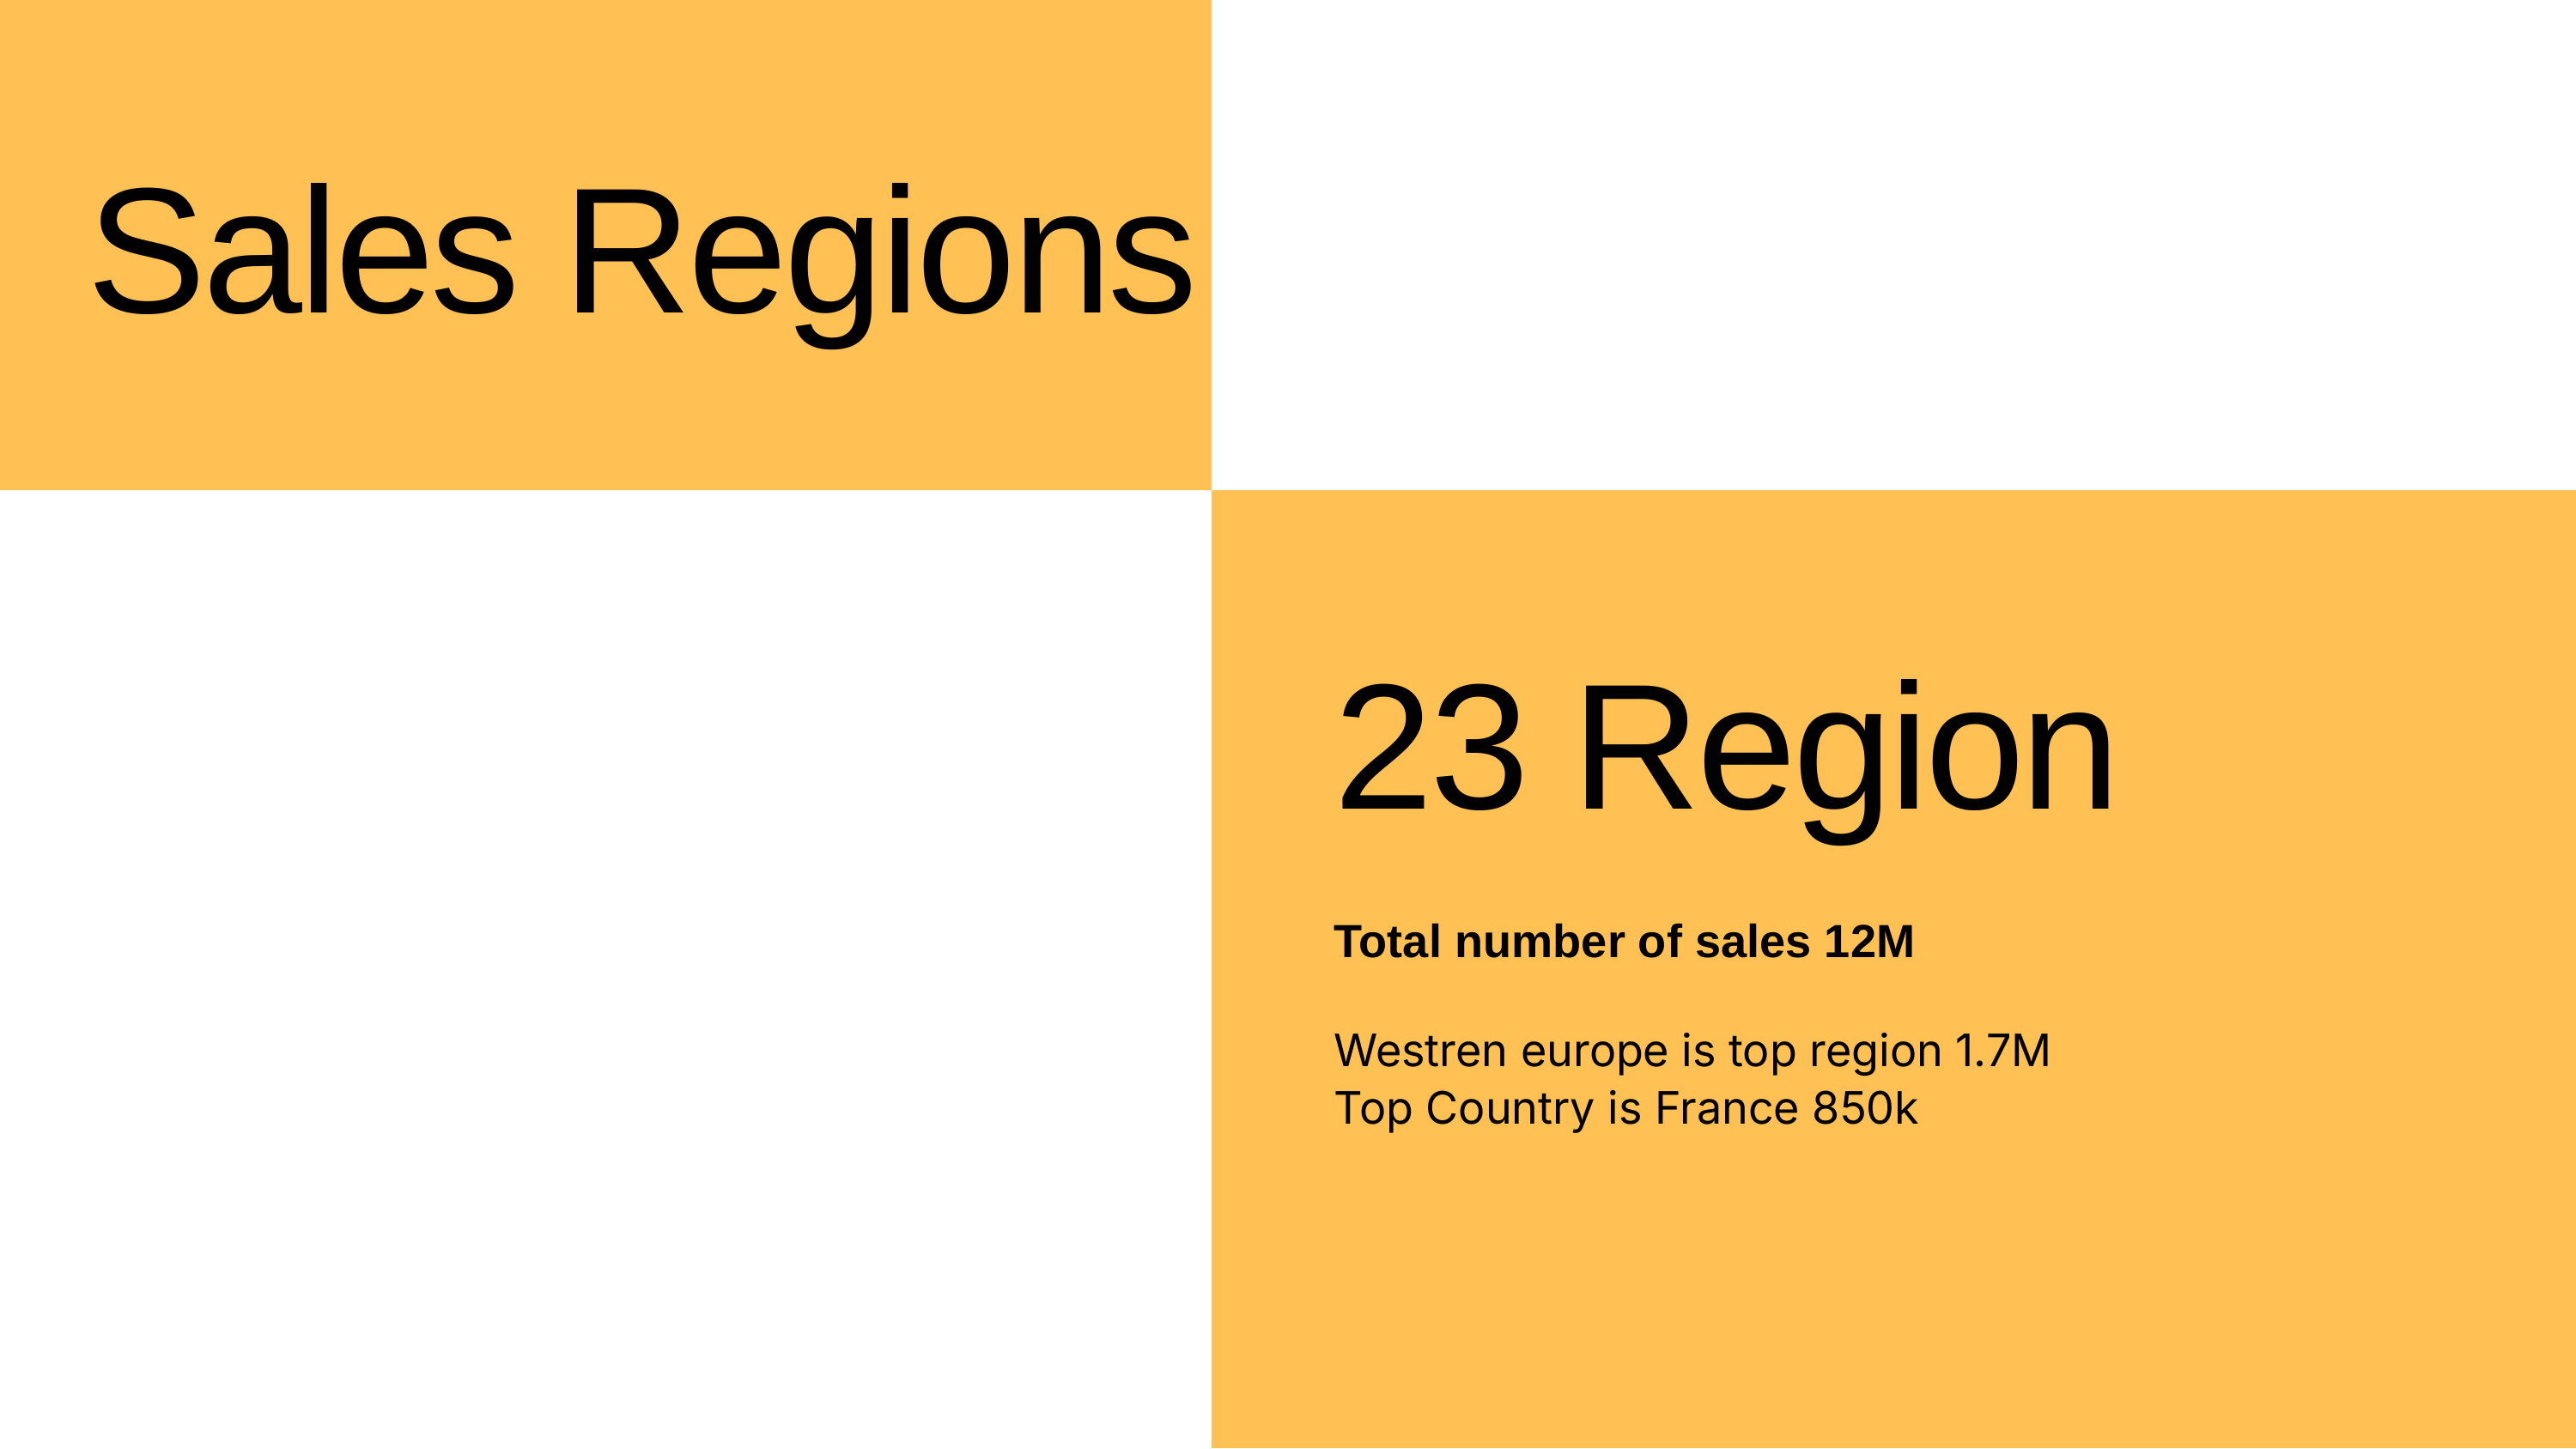

Sales Regions

23 Region
Total number of sales 12M
Westren europe is top region 1.7M
Top Country is France 850k